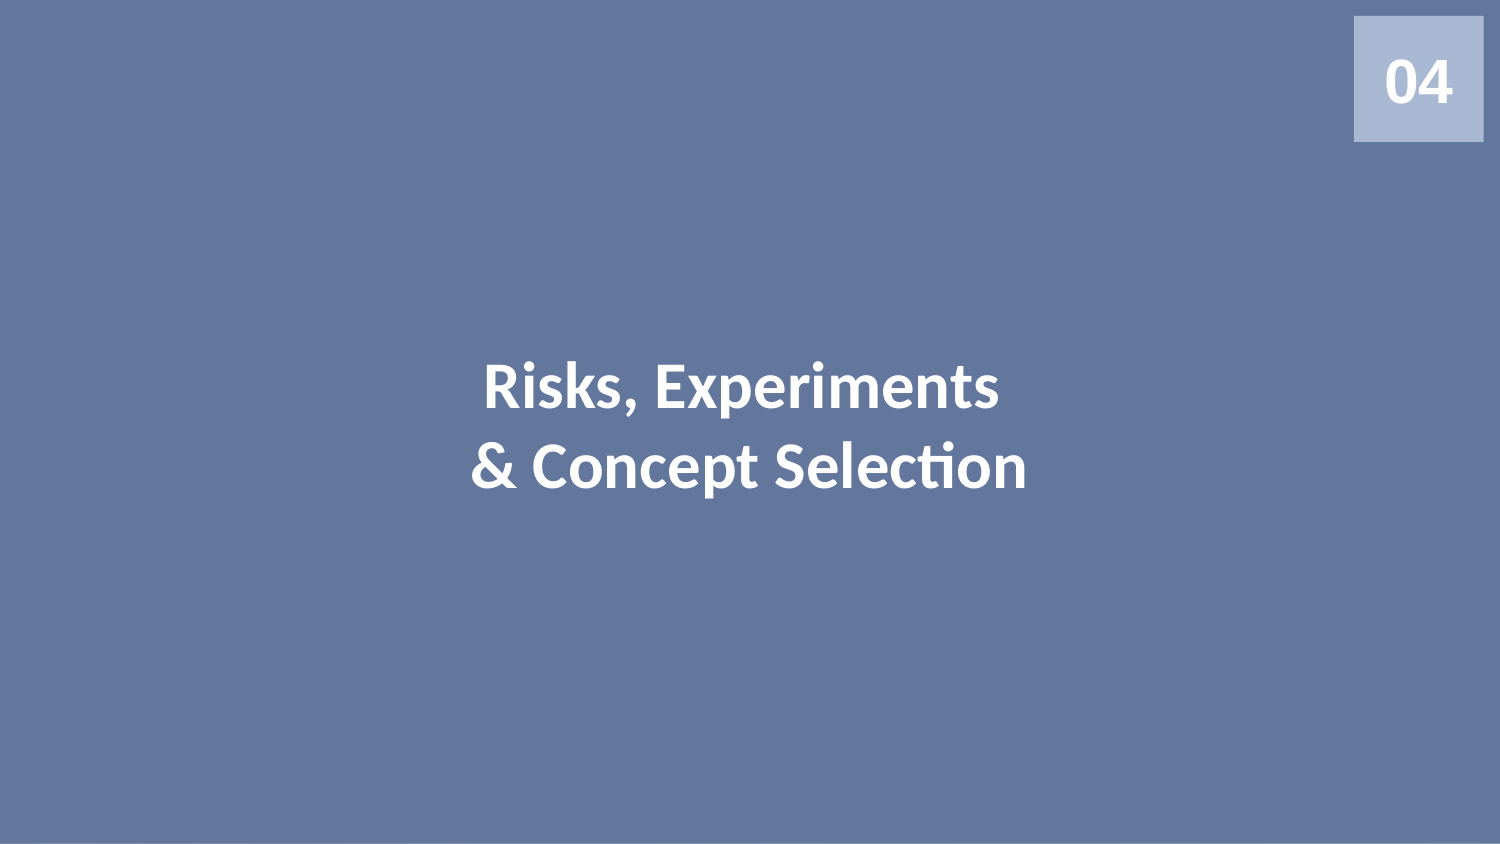

Prototypes & Concept Evaluation
Risks, Experiments
& Concept Selection
04